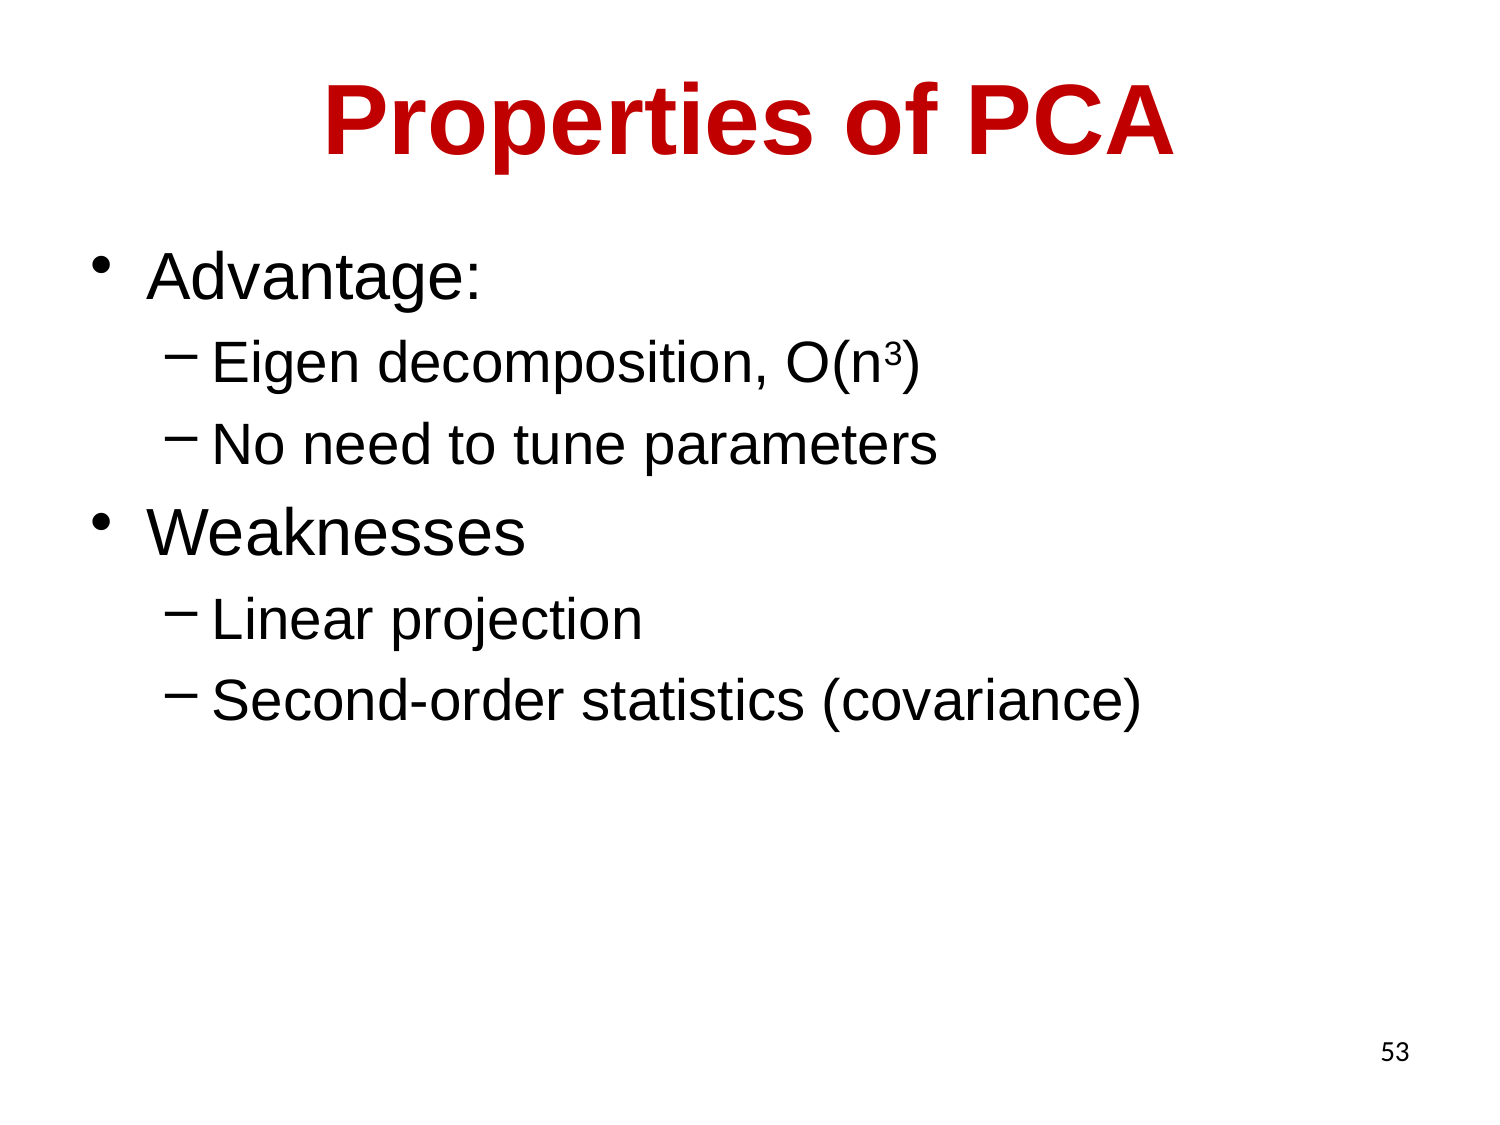

# Properties of PCA
Advantage:
Eigen decomposition, O(n3)
No need to tune parameters
Weaknesses
Linear projection
Second-order statistics (covariance)
53